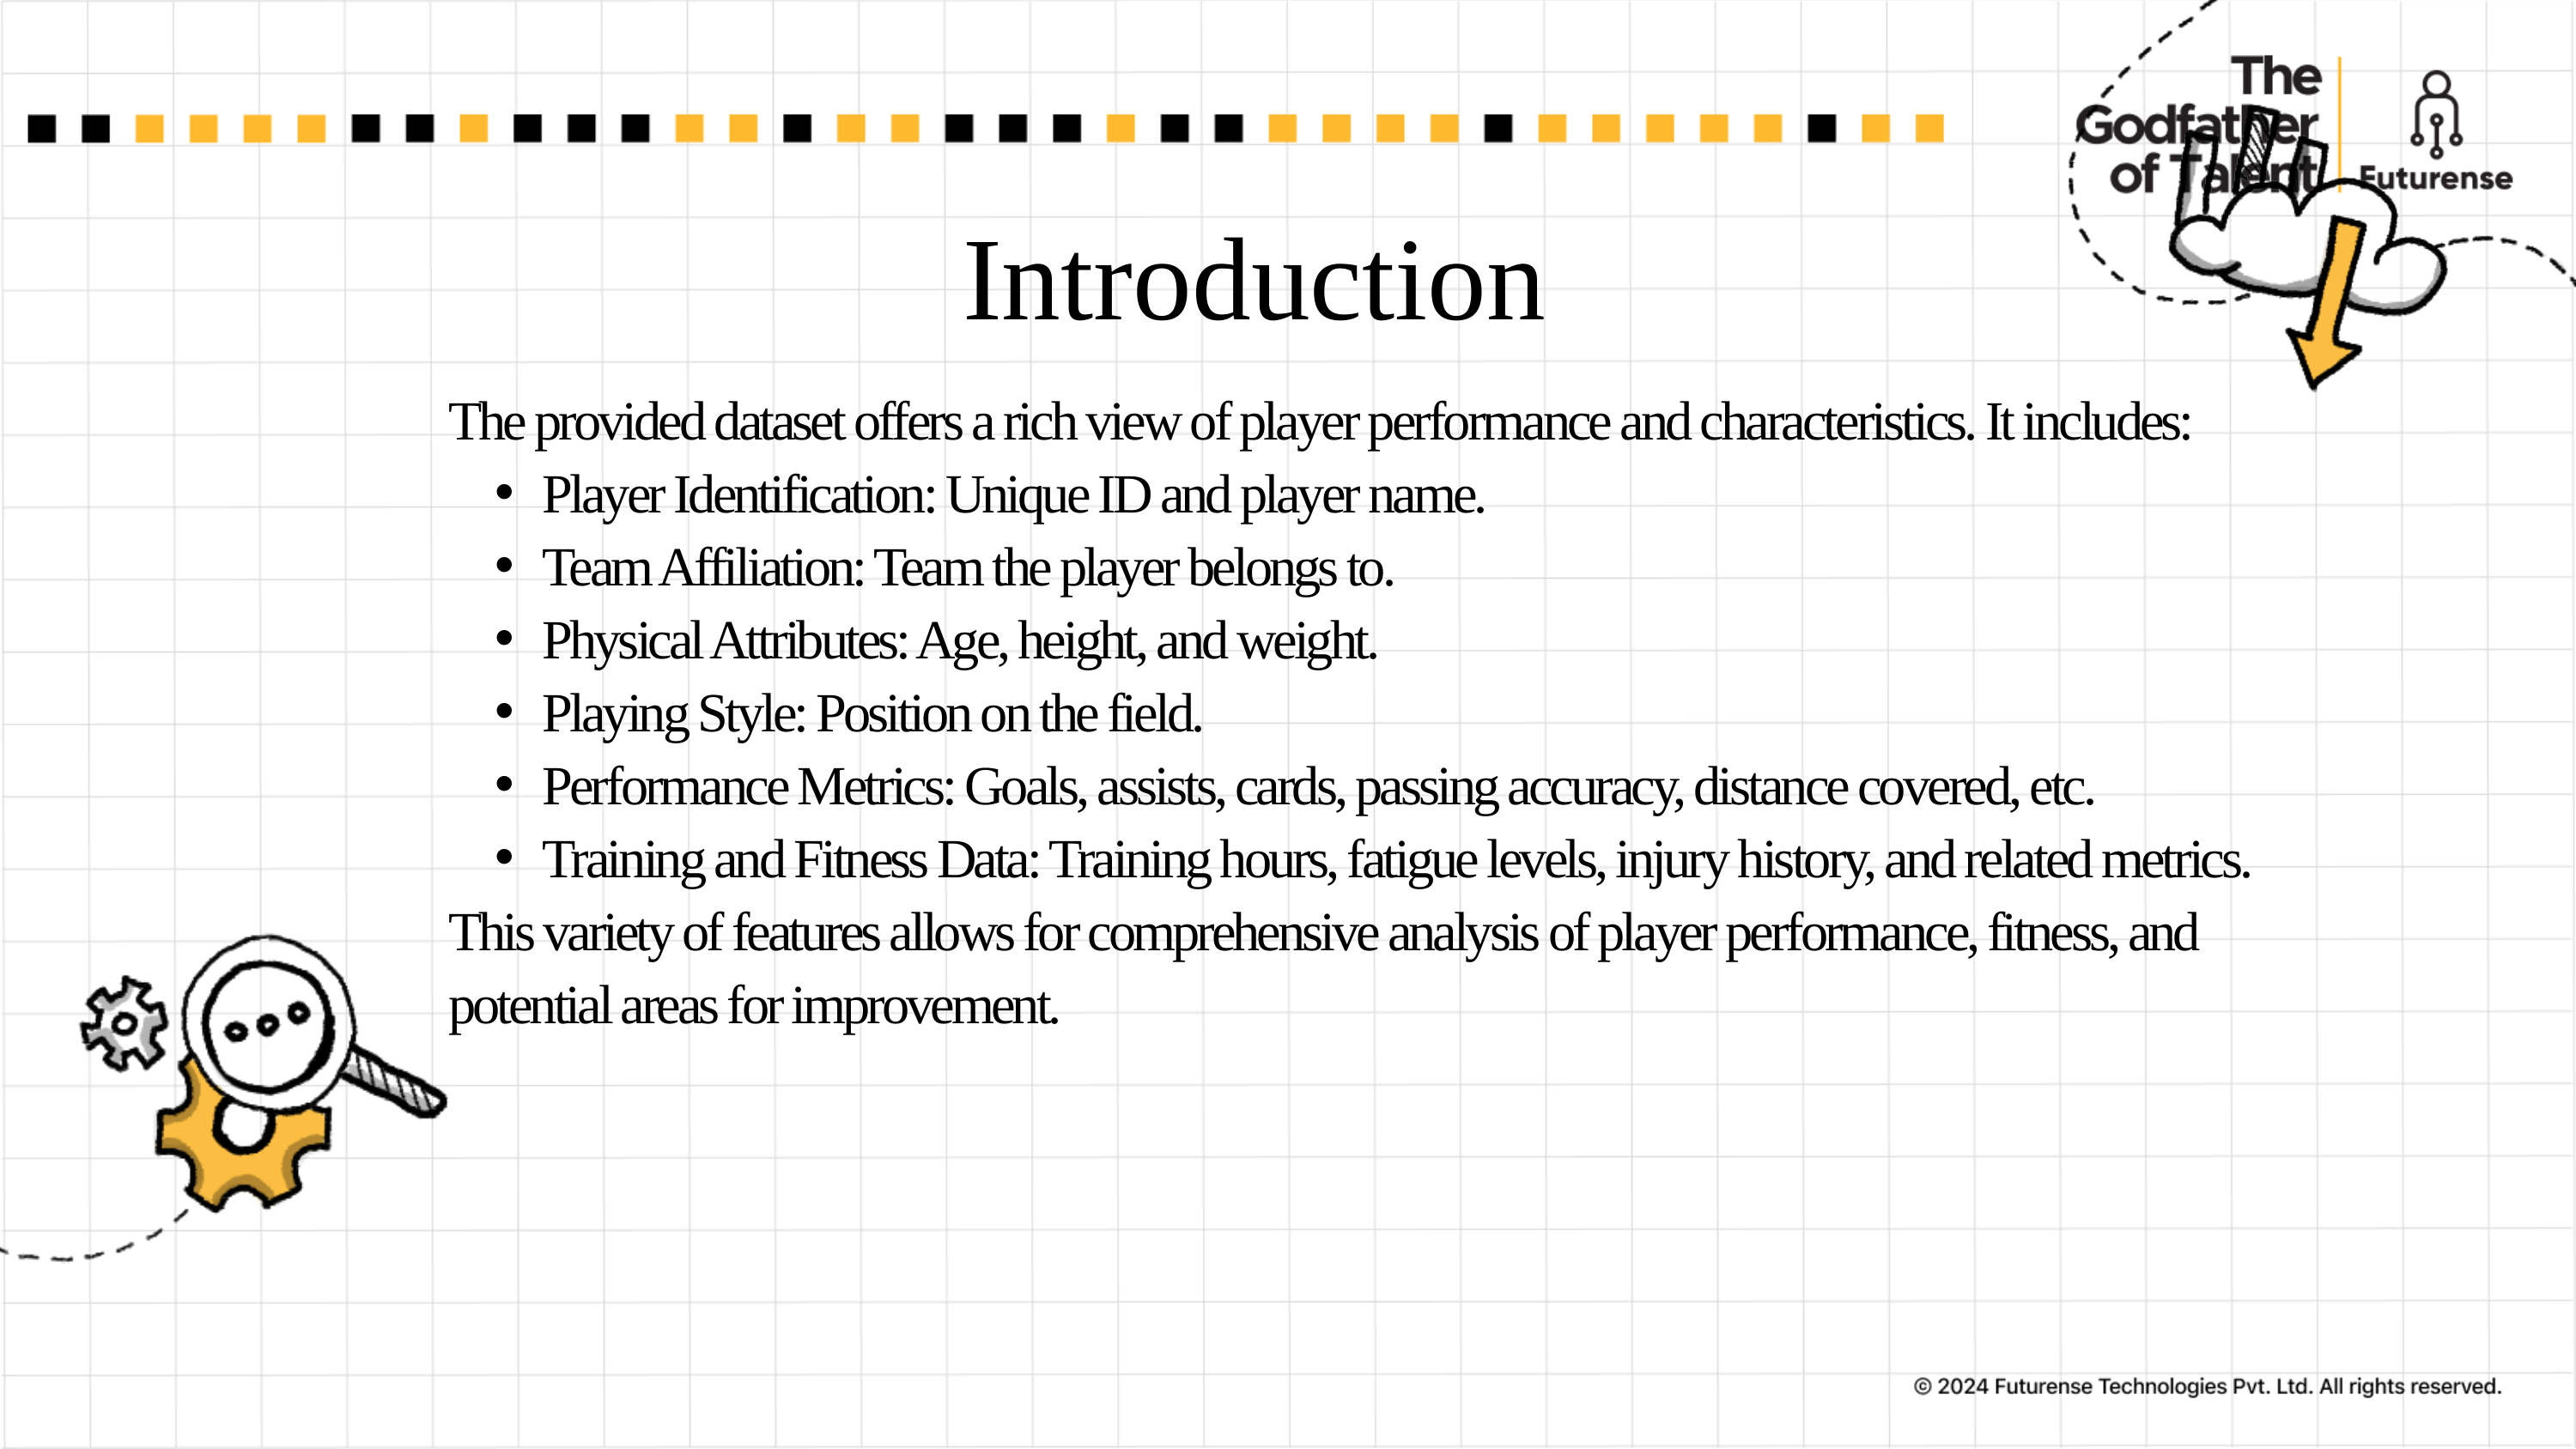

Introduction
The provided dataset offers a rich view of player performance and characteristics. It includes:
Player Identification: Unique ID and player name.
Team Affiliation: Team the player belongs to.
Physical Attributes: Age, height, and weight.
Playing Style: Position on the field.
Performance Metrics: Goals, assists, cards, passing accuracy, distance covered, etc.
Training and Fitness Data: Training hours, fatigue levels, injury history, and related metrics.
This variety of features allows for comprehensive analysis of player performance, fitness, and potential areas for improvement.